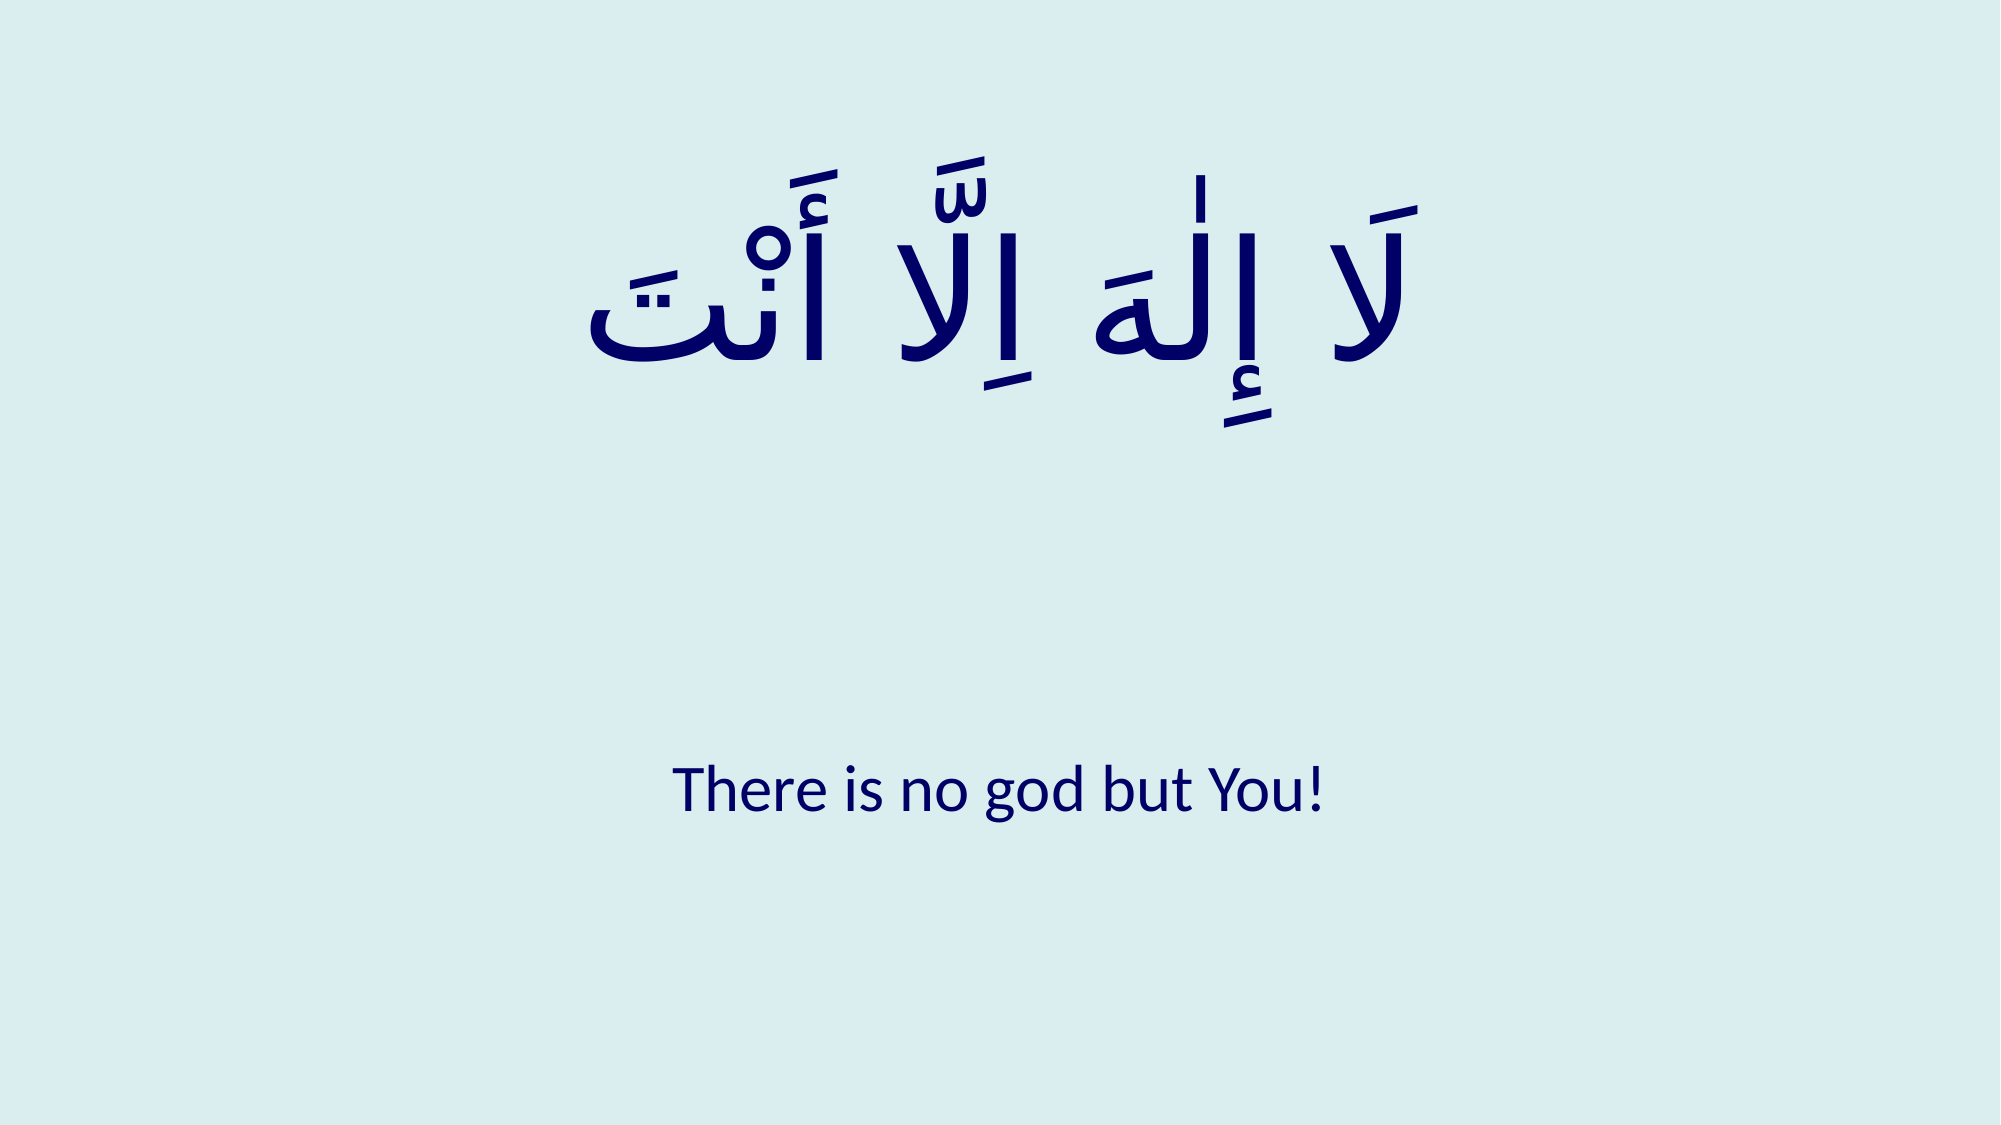

# لَا إِلٰهَ اِلَّا أَنْتَ
There is no god but You!